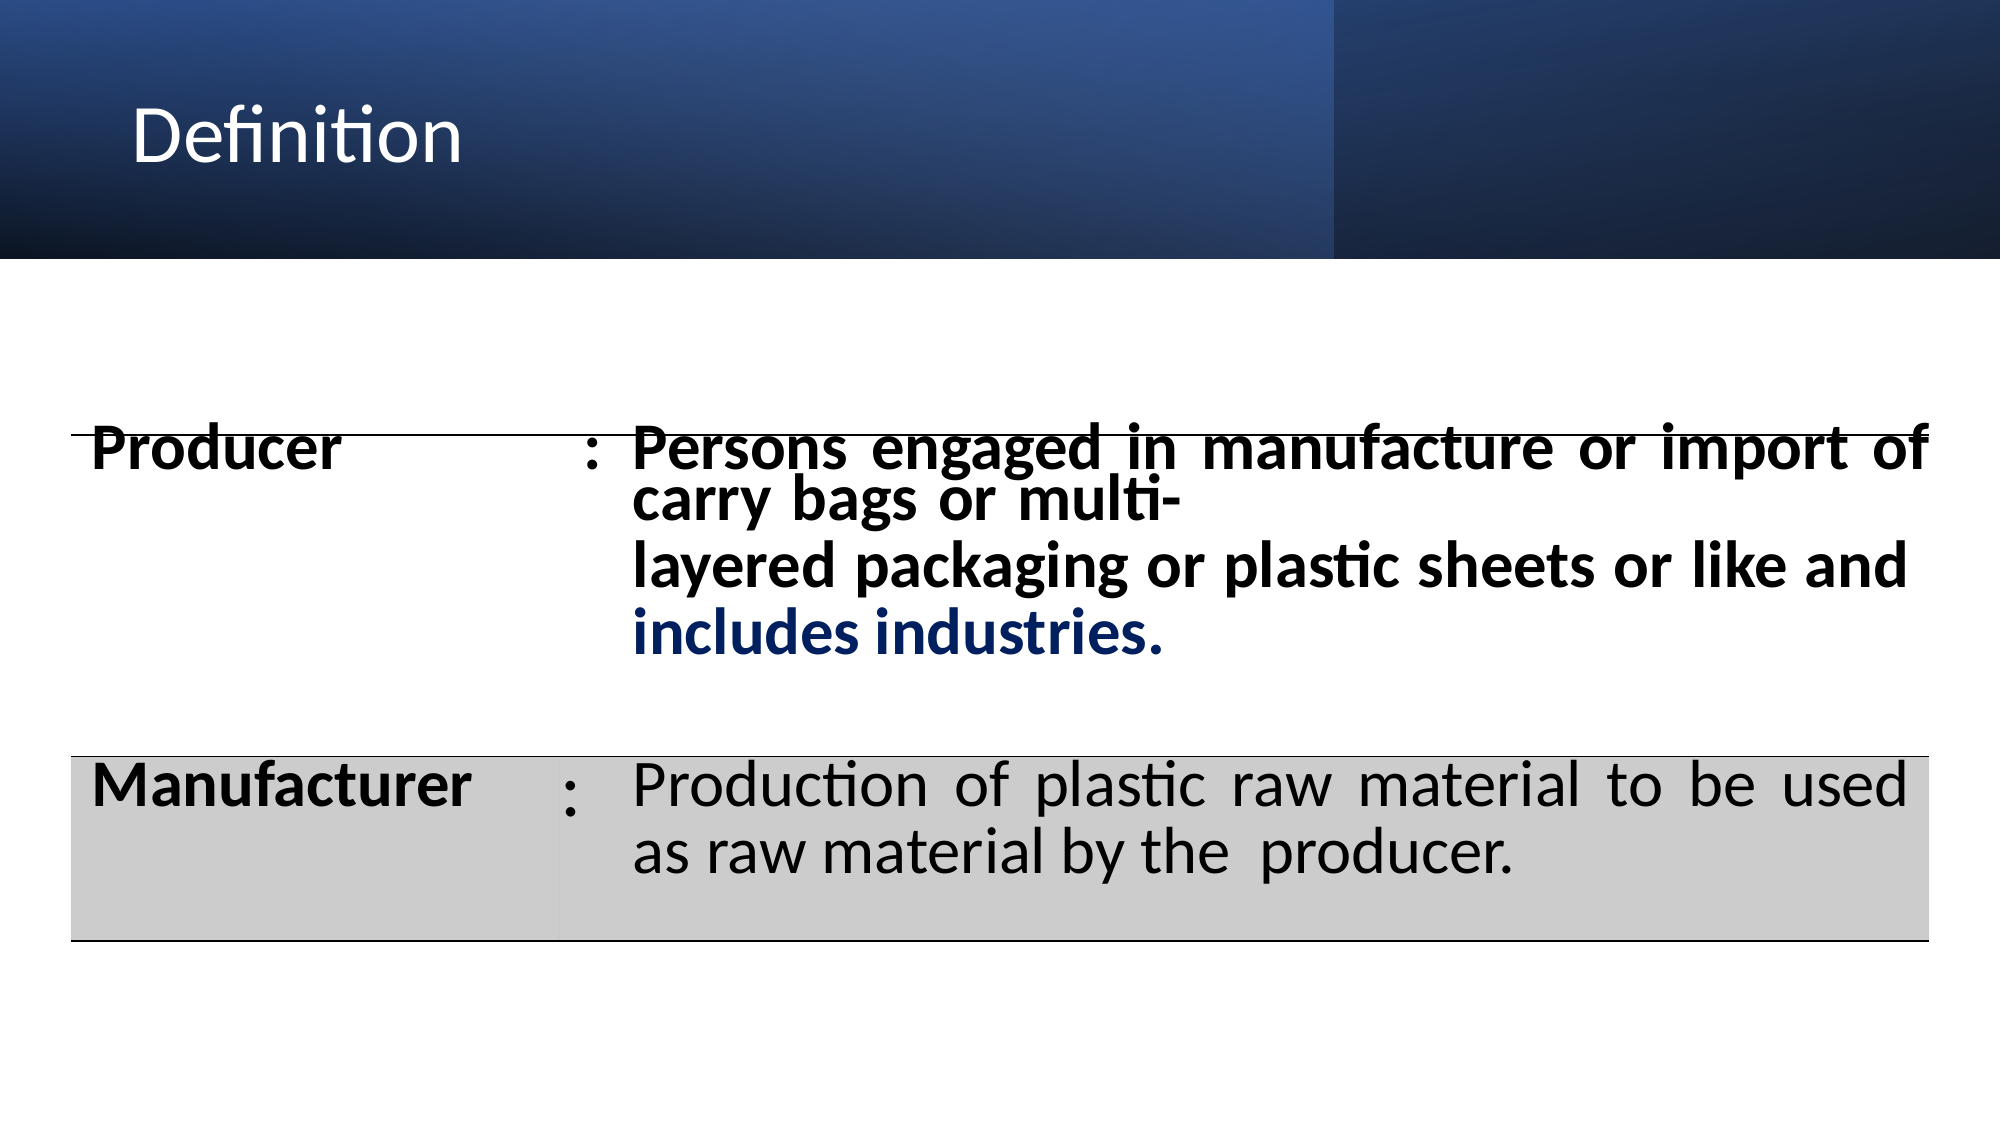

Definition
| Producer | : | Persons engaged in manufacture or import of carry bags or multi- layered packaging or plastic sheets or like and includes industries. |
| --- | --- | --- |
| Manufacturer | : | Production of plastic raw material to be used as raw material by the producer. |